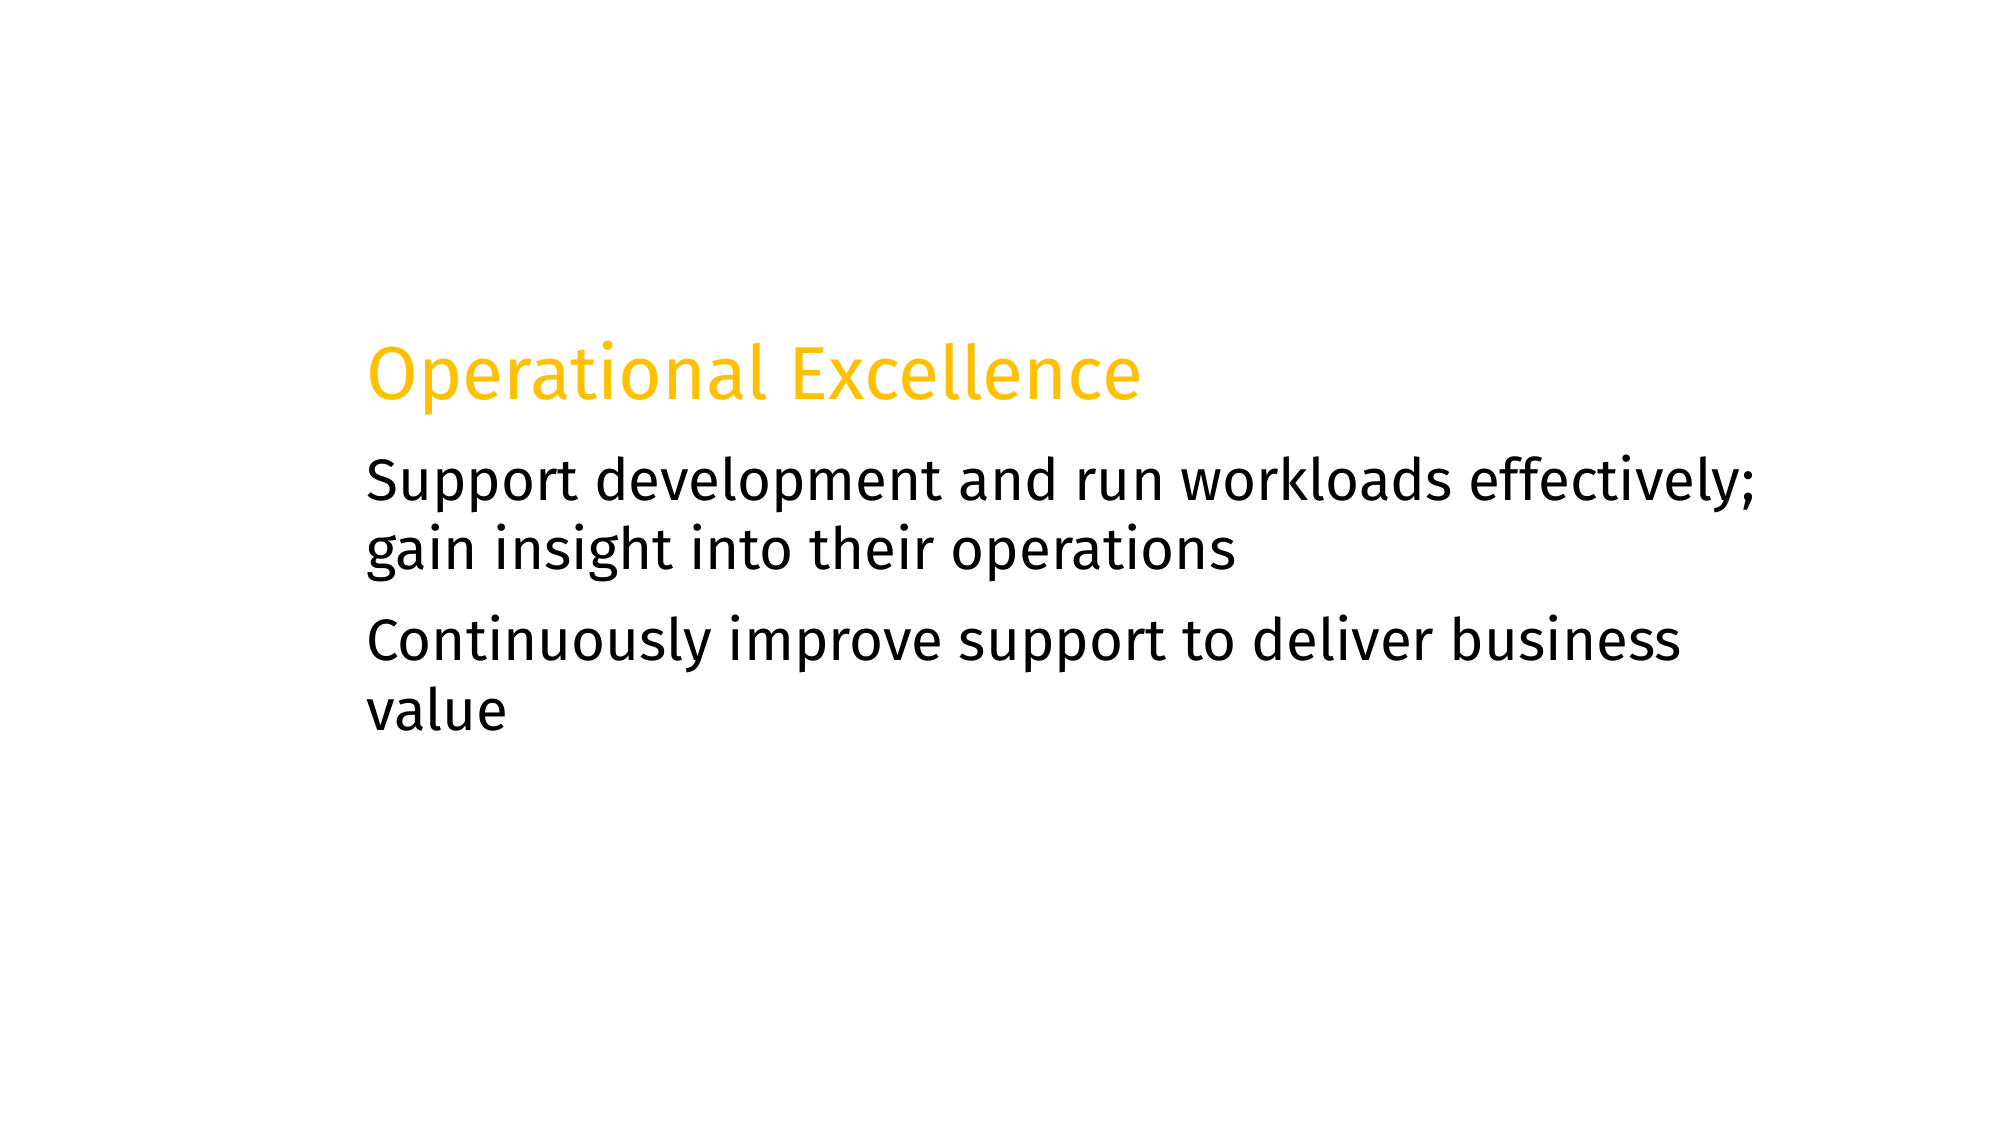

Operational Excellence
Support development and run workloads effectively; gain insight into their operations
Continuously improve support to deliver business value